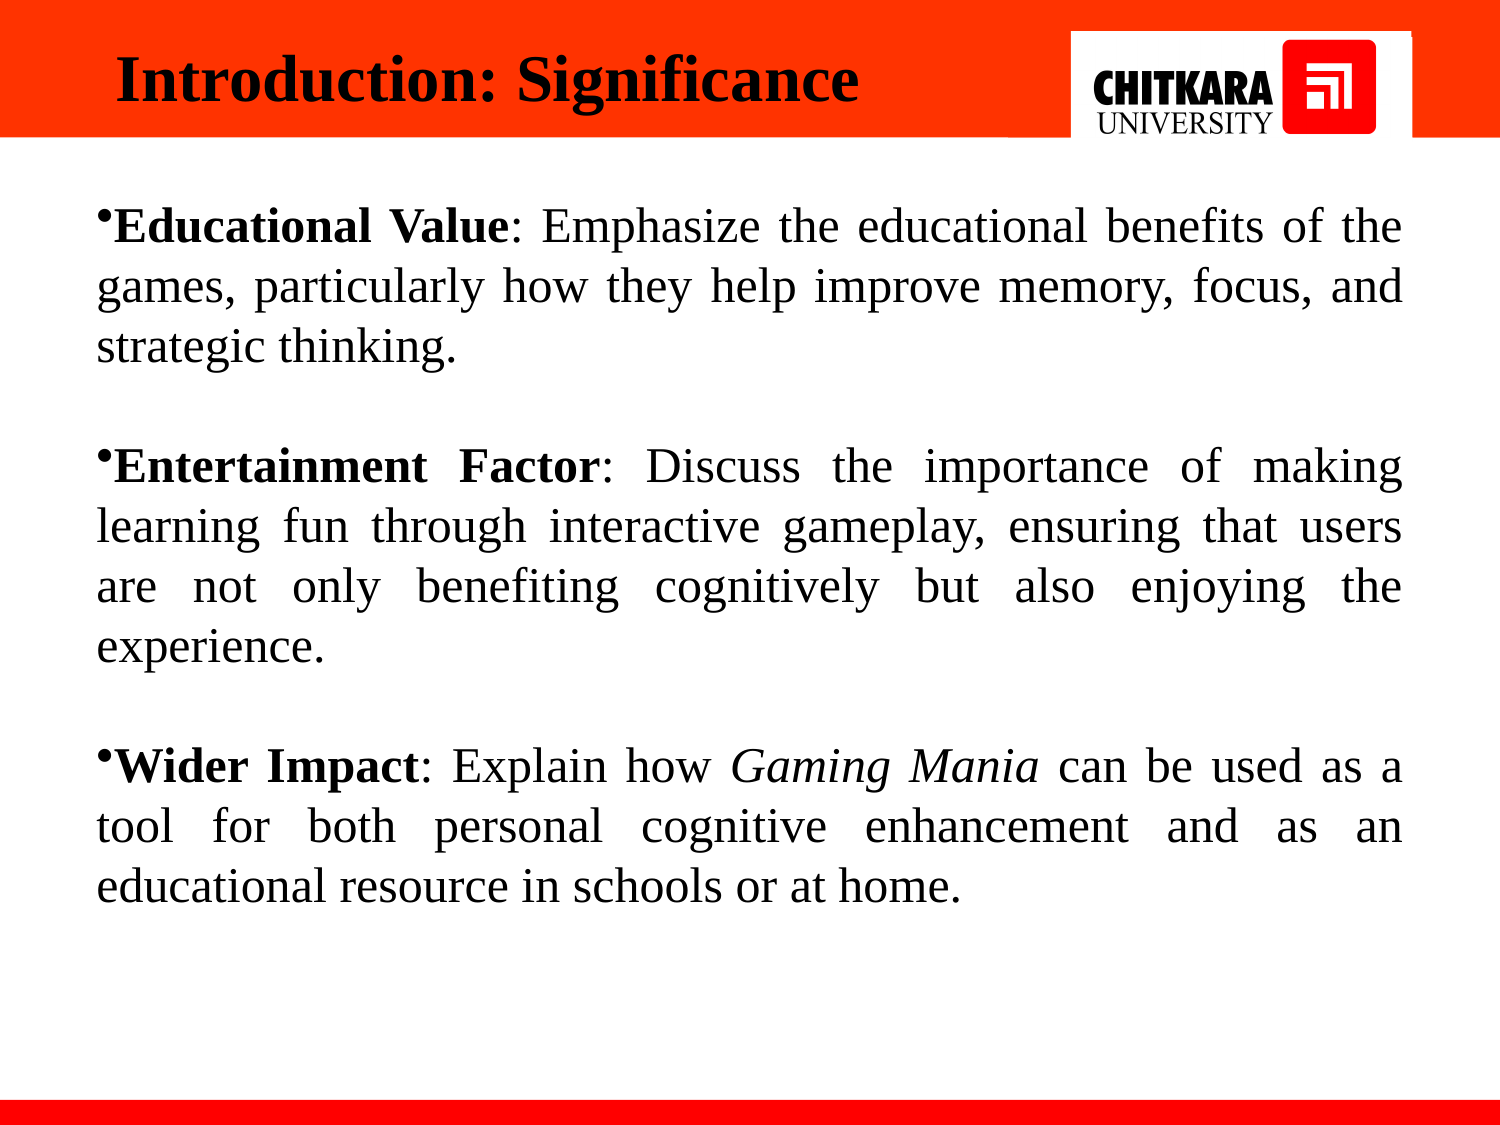

# Introduction: Significance
Educational Value: Emphasize the educational benefits of the games, particularly how they help improve memory, focus, and strategic thinking.

Entertainment Factor: Discuss the importance of making learning fun through interactive gameplay, ensuring that users are not only benefiting cognitively but also enjoying the experience.

Wider Impact: Explain how Gaming Mania can be used as a tool for both personal cognitive enhancement and as an educational resource in schools or at home.